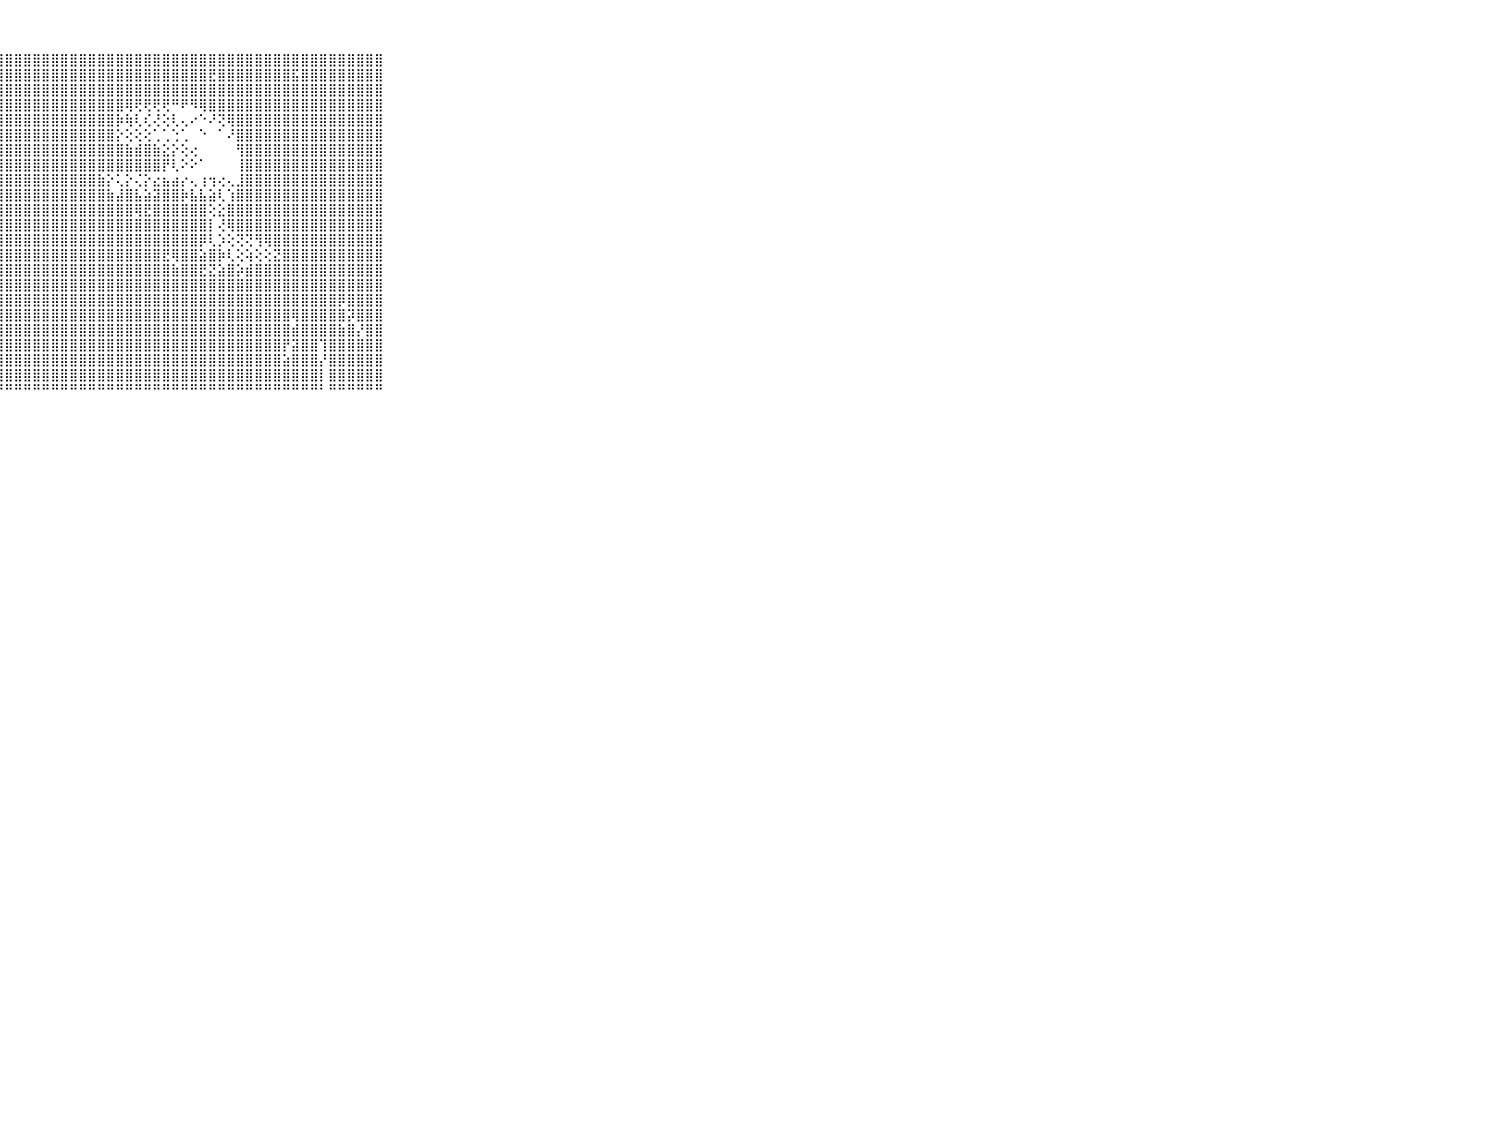

⠀⠀⠀⠀⠀⠀⠀⠀⠀⠀⠀⢻⣯⡇⠀⠱⣕⢱⣿⣿⣿⣿⣿⣿⣿⣿⣿⣿⣿⣿⣿⣿⣿⣿⣿⣿⣿⣿⣿⣿⣿⣿⣿⣿⣿⣿⣿⣿⣿⣿⣿⣿⣿⣿⣿⣿⣿⣿⣿⣿⣿⣿⣿⣿⣿⣿⣿⣿⣿⠀⠀⠀⠀⠀⠀⠀⠀⠀⠀⠀⠀
⠀⠀⠀⠀⠀⠀⠀⠀⠀⠀⠀⢸⣿⢇⠀⢄⠇⢸⣿⣿⣿⣿⣿⣿⣿⣿⣿⣿⣿⣿⣿⣿⣿⣿⣿⣿⣿⣿⣿⣿⣿⣿⣿⣿⣿⣿⣿⣿⣿⣿⣟⣿⣿⣿⣿⣿⣿⣿⣿⣯⣿⣿⣿⣿⣿⣿⣿⣿⣿⠀⠀⠀⠀⠀⠀⠀⠀⠀⠀⠀⠀
⠀⠀⠀⠀⠀⠀⠀⠀⠀⠀⠀⢱⣧⡕⠀⠑⢕⢸⣿⣿⣿⣿⣿⣿⣿⣿⣿⣿⣿⣿⣿⣿⣿⣿⣿⣿⣿⣿⣿⣿⣿⣿⣿⣿⣿⣿⣿⣿⣿⣿⣿⣿⣿⣿⣿⣿⣿⣿⣿⣿⣿⣿⣿⣿⣿⣿⣿⣿⣿⠀⠀⠀⠀⠀⠀⠀⠀⠀⠀⠀⠀
⠀⠀⠀⠀⠀⠀⠀⠀⠀⠀⠀⣿⣿⡇⠀⢄⢕⢸⣿⣿⣿⣿⣿⣿⣿⣿⣿⣿⣿⣿⣿⣿⣿⣿⣿⣿⣿⣿⣿⣿⣿⢿⢟⢟⢟⢟⠛⠟⠻⢿⣿⣿⣿⣿⣿⣿⣿⣿⣿⣿⣿⣿⣿⣿⣿⣿⣿⣿⣿⠀⠀⠀⠀⠀⠀⠀⠀⠀⠀⠀⠀
⠀⠀⠀⠀⠀⠀⠀⠀⠀⠀⠀⣿⣿⡇⠀⠁⢕⢸⣿⣿⣿⣿⣿⣿⣿⣿⣿⣿⣿⣿⣿⣿⣿⣿⣿⣿⣿⣿⣿⣿⡷⢷⢇⢎⢜⢕⢇⢄⠔⠑⠜⢝⢿⣿⣿⣿⣿⣿⣿⣿⣿⣿⣿⣿⣿⣿⣿⣿⣿⠀⠀⠀⠀⠀⠀⠀⠀⠀⠀⠀⠀
⠀⠀⠀⠀⠀⠀⠀⠀⠀⠀⠀⢸⡿⡇⠀⢄⢕⢸⣿⣿⣿⣿⣿⣿⣿⣿⣿⣿⣿⣿⣿⣿⣿⣿⣿⣿⣿⣿⣿⣿⡕⢕⢕⢕⢁⢁⢑⢁⠀⠑⠀⠁⠜⣿⣿⣿⣿⣿⣿⣿⣿⣿⣿⣿⣿⣿⣿⣿⣿⠀⠀⠀⠀⠀⠀⠀⠀⠀⠀⠀⠀
⠀⠀⠀⠀⠀⠀⠀⠀⠀⠀⠀⢸⣽⢇⠄⠁⢕⢸⣿⣿⣿⣿⣿⣿⣿⣿⣿⣿⣿⣿⣿⣿⣿⣿⣿⣿⣿⣿⣿⣿⣿⣷⣾⣿⣷⣕⡕⢕⢔⠀⠀⠀⠀⢻⣿⣿⣿⣿⣿⣿⣿⣿⣿⣿⣿⣿⣿⣿⣿⠀⠀⠀⠀⠀⠀⠀⠀⠀⠀⠀⠀
⠀⠀⠀⠀⠀⠀⠀⠀⠀⠀⠀⢸⣾⢕⠀⢔⢕⢸⣿⣿⣿⣿⣿⣿⣿⣿⣿⣿⣿⣿⣿⣿⣿⣿⣿⣿⣿⣿⣿⣿⣿⣿⣿⣿⣿⡟⢇⠕⠕⠁⠀⠀⠀⢸⣿⣿⣿⣿⣿⣿⣿⣿⣿⣿⣿⣿⣿⣿⣿⠀⠀⠀⠀⠀⠀⠀⠀⠀⠀⠀⠀
⠀⠀⠀⠀⠀⠀⠀⠀⠀⠀⠀⢸⣿⢗⢔⠅⢕⢸⣿⣿⣿⣿⣿⣿⣿⣿⣿⣿⣿⣿⣿⣿⣿⣿⣿⣿⣿⣿⣷⡕⢅⡕⢌⡕⣔⣦⣴⡔⢄⢰⢲⢔⢄⣸⣿⣿⣿⣿⣿⣿⣿⣿⣿⣿⣿⣿⣿⣿⣿⠀⠀⠀⠀⠀⠀⠀⠀⠀⠀⠀⠀
⠀⠀⠀⠀⠀⠀⠀⠀⠀⠀⠀⢻⣟⢕⠁⢕⢕⢸⣿⣿⣿⣿⣿⣿⣿⣿⣿⣿⣿⣿⣿⣿⣿⣿⣿⣿⣿⣿⣿⣷⣼⣿⣧⣵⣽⣿⣿⡷⣧⣧⣵⢇⢱⣿⣿⣿⣿⣿⣿⣿⣿⣿⣿⣿⣿⣿⣿⣿⣿⠀⠀⠀⠀⠀⠀⠀⠀⠀⠀⠀⠀
⠀⠀⠀⠀⠀⠀⠀⠀⠀⠀⠀⢸⣿⢕⠕⢕⢱⢸⣿⣿⣿⣿⣿⣿⣿⣿⣿⣿⣿⣿⣿⣿⣿⣿⣿⣿⣿⣿⣿⣿⣿⣿⢿⣟⣿⣿⣿⣿⣿⣿⢕⣕⣿⣿⣿⣿⣿⣿⣿⣿⣿⣿⣿⣿⣿⣿⣿⣿⣿⠀⠀⠀⠀⠀⠀⠀⠀⠀⠀⠀⠀
⠀⠀⠀⠀⠀⠀⠀⠀⠀⠀⠀⢸⣟⠁⠁⢕⢕⢸⣿⣿⣿⣿⣿⣿⣿⣿⣿⣿⣿⣿⣿⣿⣿⣿⣿⣿⣿⣿⣿⣿⣿⣿⣿⣿⣿⣿⣿⣿⣿⣿⡇⢜⢿⣿⣿⣿⣿⣿⣿⣿⣿⣿⣿⣿⣿⣿⣿⣿⣿⠀⠀⠀⠀⠀⠀⠀⠀⠀⠀⠀⠀
⠀⠀⠀⠀⠀⠀⠀⠀⠀⠀⠀⢸⣾⢕⠑⢕⢱⣾⣿⣿⣿⣿⣿⣿⣿⣿⣿⣿⣿⣿⣿⣿⣿⣿⣿⣿⣿⣿⣿⣿⣿⣿⣿⣿⣿⣿⣿⣿⣿⡿⢇⡱⢕⢝⢝⢻⢿⣿⣿⣿⣿⣿⣿⣿⣿⣿⣿⣿⣿⠀⠀⠀⠀⠀⠀⠀⠀⠀⠀⠀⠀
⠀⠀⠀⠀⠀⠀⠀⠀⠀⠀⠀⢸⣎⠁⠁⡕⢕⣿⣿⣿⣿⣿⣿⣿⣿⣿⣿⣿⣿⣿⣿⣿⣿⣿⣿⣿⣿⣿⣿⣿⣿⣿⣿⣿⣿⣟⢿⣿⣿⣵⣿⡷⢇⢕⢵⢕⢕⣝⣿⣿⣿⣿⣿⣿⣿⣿⣿⣿⣿⠀⠀⠀⠀⠀⠀⠀⠀⠀⠀⠀⠀
⠀⠀⠀⠀⠀⠀⠀⠀⠀⠀⠀⢸⡿⢔⢑⢕⢣⣿⣿⣿⣿⣿⣿⣿⣿⣿⣿⣿⣿⣿⣿⣿⣿⣿⣿⣿⣿⣿⣿⣿⣿⣿⣿⣿⣿⣿⣷⣿⣿⣟⣝⣵⣿⡵⣾⣿⣿⣿⣿⣿⣿⣿⣿⣿⣿⣿⣿⣿⣿⠀⠀⠀⠀⠀⠀⠀⠀⠀⠀⠀⠀
⠀⠀⠀⠀⠀⠀⠀⠀⠀⠀⠀⢸⡏⠀⢑⢕⢕⣿⣿⣿⣿⣿⣿⣿⣿⣿⣿⣿⣿⣿⣿⣿⣿⣿⣿⣿⣿⣿⣿⣿⣿⣿⣿⣿⣿⣿⣿⣿⣿⣿⣿⣿⣿⣿⣿⣿⣿⣿⣿⣿⣿⣿⣿⣿⣿⣿⣿⣿⣿⠀⠀⠀⠀⠀⠀⠀⠀⠀⠀⠀⠀
⠀⠀⠀⠀⠀⠀⠀⠀⠀⠀⠀⢸⢇⢕⢁⢕⢣⣿⣿⣿⣿⣿⣿⣿⣿⣿⣿⣿⣿⣿⣿⣿⣿⣿⣿⣿⣿⣿⣿⣿⣿⣿⣿⣿⣿⣿⣿⣿⣿⣿⣿⣿⣿⣿⣿⣿⣿⣿⣿⣿⣿⣿⣿⣿⡿⣿⣿⣿⣿⠀⠀⠀⠀⠀⠀⠀⠀⠀⠀⠀⠀
⠀⠀⠀⠀⠀⠀⠀⠀⠀⠀⠀⢸⢇⠀⢑⢕⢕⣿⣿⣿⣿⣿⣿⣿⣿⣿⣿⣿⣿⣿⣿⣿⣿⣿⣿⣿⣿⣿⣿⣿⣿⣿⣿⣿⣿⣿⣿⣿⣿⣿⣿⣿⣿⣿⣿⣿⣿⣿⣿⢿⣿⣿⣿⣿⣿⡽⣿⣿⣿⠀⠀⠀⠀⠀⠀⠀⠀⠀⠀⠀⠀
⠀⠀⠀⠀⠀⠀⠀⠀⠀⠀⠀⢜⢕⢐⢑⢕⢱⣿⣿⣿⣿⣿⣿⣿⣿⣿⣿⣿⣿⣿⣿⣿⣿⣿⣿⣿⣿⣿⣿⣿⣿⣿⣿⣿⣿⣿⣿⣿⣿⣿⣿⣿⣿⣿⣿⣿⣿⣿⣿⣾⣿⣿⣿⣿⣷⣿⡜⣿⣿⠀⠀⠀⠀⠀⠀⠀⠀⠀⠀⠀⠀
⠀⠀⠀⠀⠀⠀⠀⠀⠀⠀⠀⢕⢕⠀⢕⢕⢸⣿⣿⣿⣿⣿⣿⣿⣿⣿⣿⣿⣿⣿⣿⣿⣿⣿⣿⣿⣿⣿⣿⣿⣿⣿⣿⣿⣿⣿⣿⣿⣿⣿⣿⣿⣿⣿⣿⣿⣿⣿⡟⣽⣿⣿⢹⣿⣿⣿⣿⣿⣿⠀⠀⠀⠀⠀⠀⠀⠀⠀⠀⠀⠀
⠀⠀⠀⠀⠀⠀⠀⠀⠀⠀⠀⢱⢕⢐⢕⢕⢸⣿⣿⣿⣿⣿⣿⣿⣿⣿⣿⣿⣿⣿⣿⣿⣿⣿⣿⣿⣿⣿⣿⣿⣿⣿⣿⣿⣿⣿⣿⣿⣿⣿⣿⣿⣿⣿⣿⣿⣿⣿⣵⣿⣿⣿⡜⣿⣿⣿⣿⣿⣿⠀⠀⠀⠀⠀⠀⠀⠀⠀⠀⠀⠀
⠀⠀⠀⠀⠀⠀⠀⠀⠀⠀⠀⢜⢑⠀⢕⢕⢸⣿⣿⣿⣿⣿⣿⣿⣿⣿⣿⣿⣿⣿⣿⣿⣿⣿⣿⣿⣿⣿⣿⣿⣿⣿⣿⣿⣿⣿⣿⣿⣿⣿⣿⣿⣿⣿⣿⣿⣿⣿⣿⣿⣿⣿⡇⣿⣿⣿⣿⣿⣿⠀⠀⠀⠀⠀⠀⠀⠀⠀⠀⠀⠀
⠀⠀⠀⠀⠀⠀⠀⠀⠀⠀⠀⠑⠁⠐⠑⠑⠑⠛⠛⠛⠛⠛⠛⠛⠛⠛⠛⠛⠛⠛⠛⠛⠛⠛⠛⠛⠛⠛⠛⠛⠛⠛⠛⠛⠛⠛⠛⠛⠛⠛⠛⠛⠛⠛⠛⠛⠛⠛⠛⠛⠛⠛⠃⠛⠛⠛⠛⠛⠛⠀⠀⠀⠀⠀⠀⠀⠀⠀⠀⠀⠀